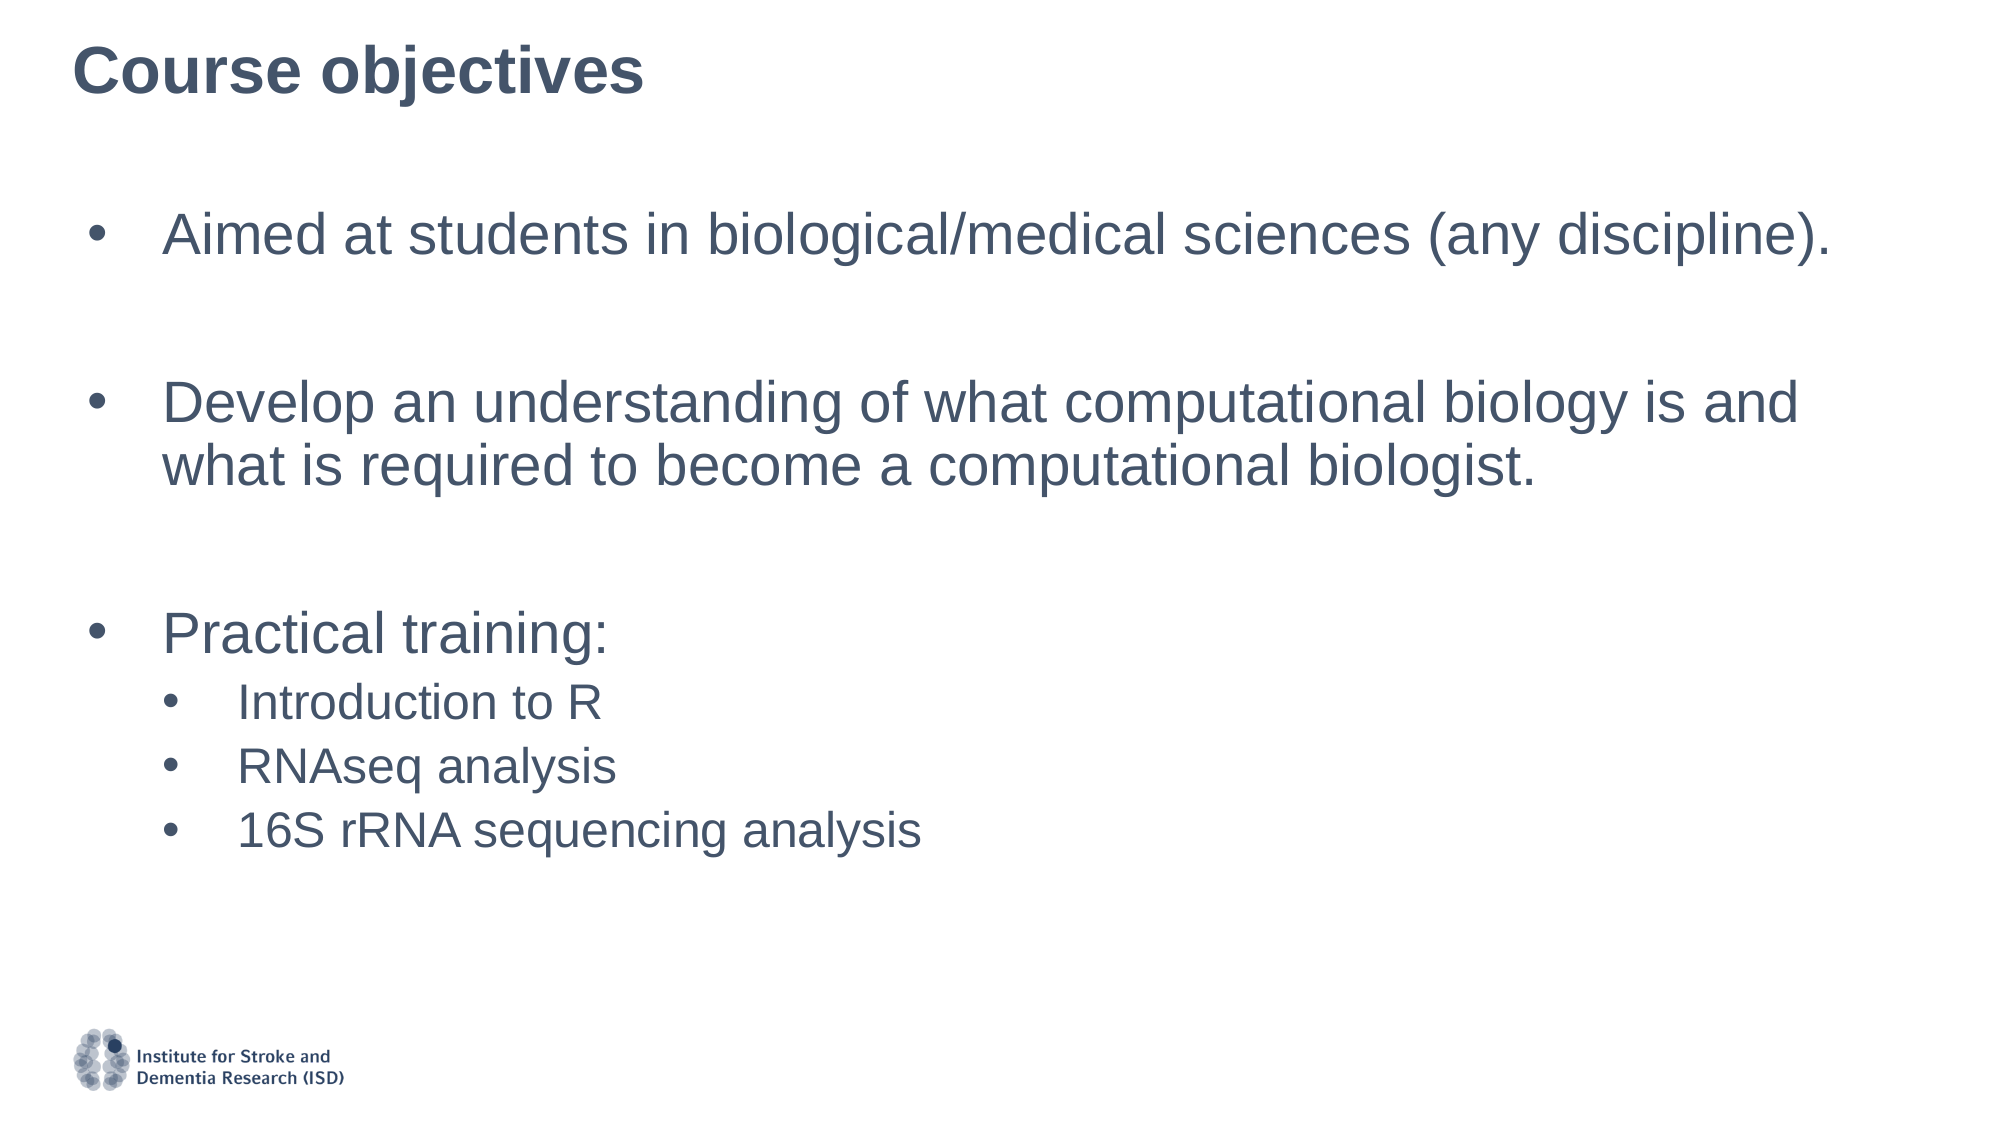

# Course objectives
Aimed at students in biological/medical sciences (any discipline).

Develop an understanding of what computational biology is and what is required to become a computational biologist.

Practical training:
Introduction to R
RNAseq analysis
16S rRNA sequencing analysis